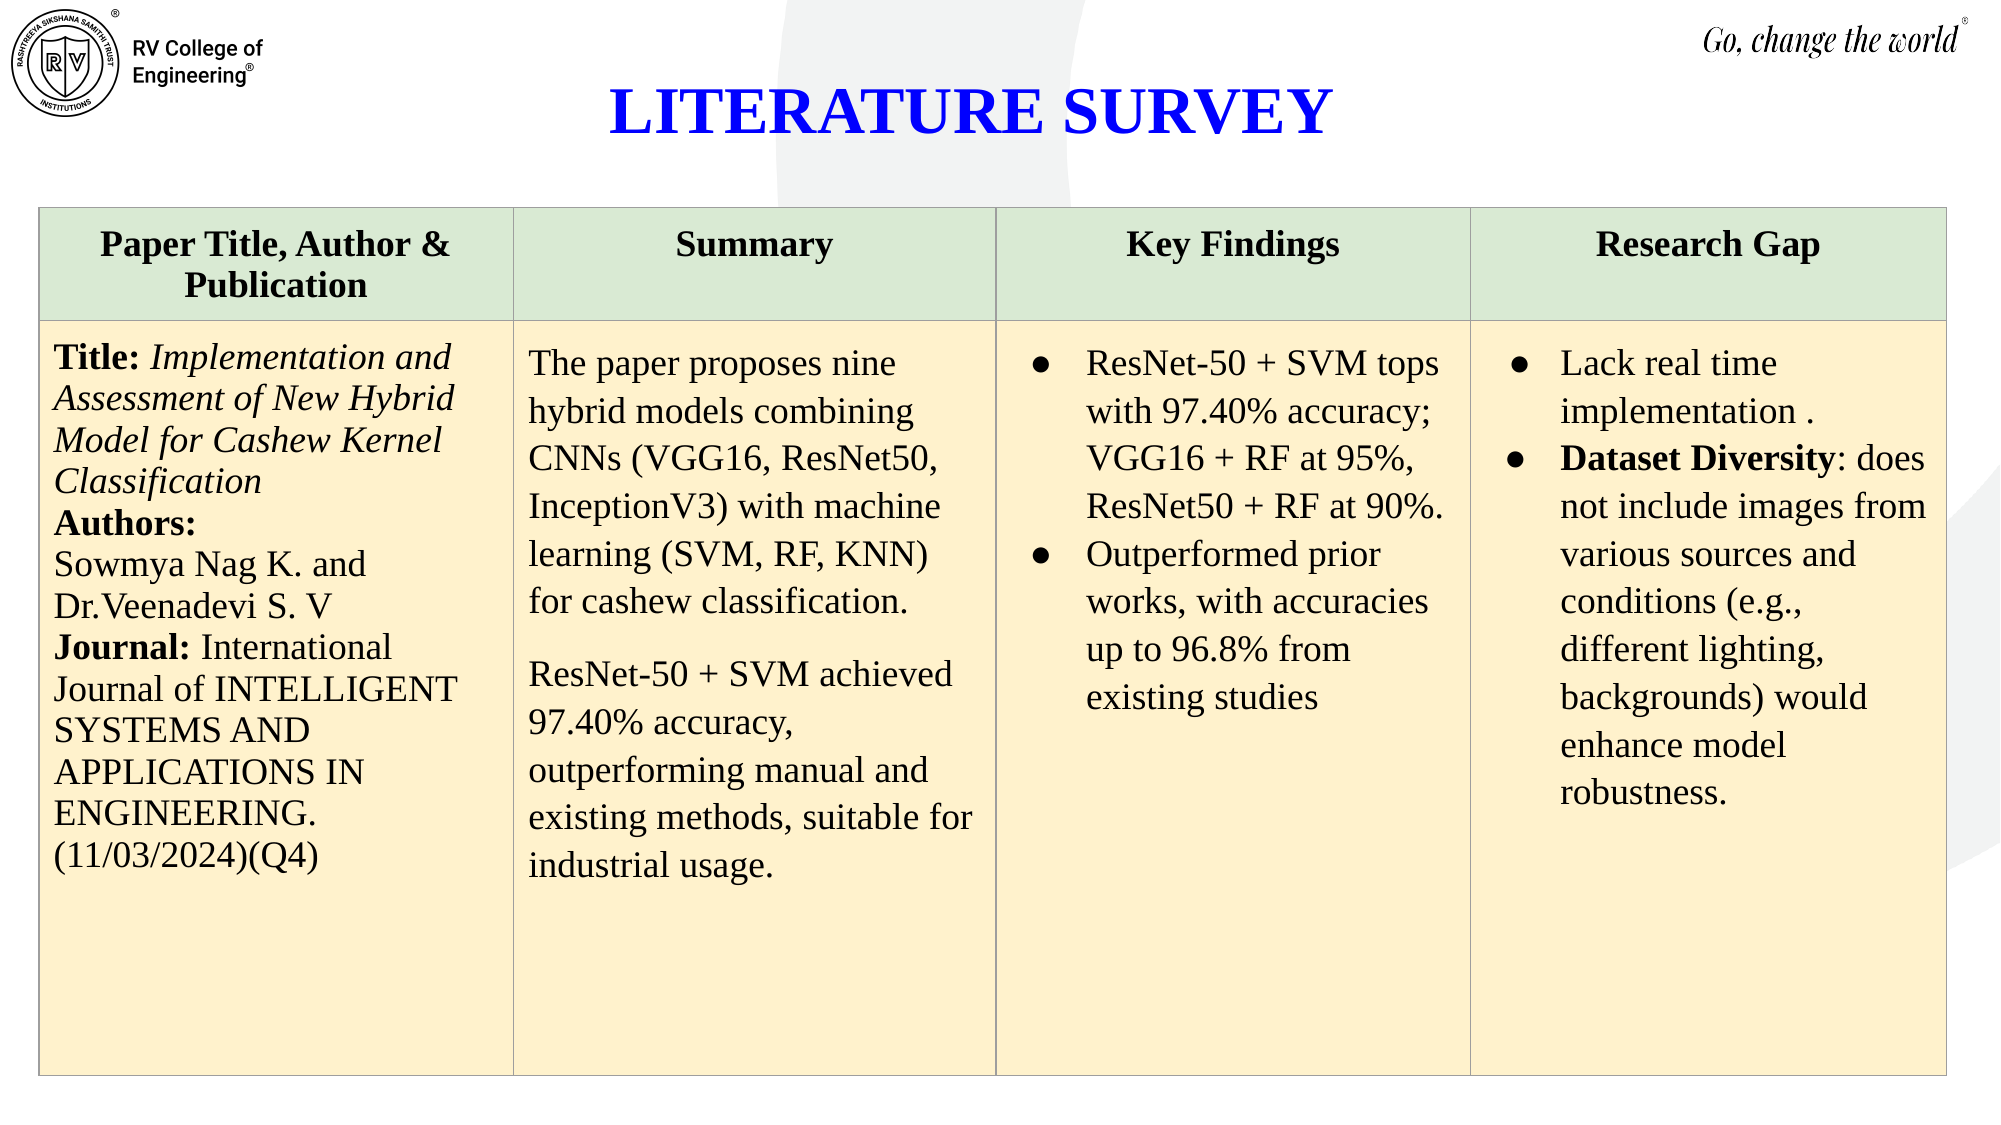

LITERATURE SURVEY
| Paper Title, Author & Publication | Summary | Key Findings | Research Gap |
| --- | --- | --- | --- |
| Title: Implementation and Assessment of New Hybrid Model for Cashew Kernel Classification Authors: Sowmya Nag K. and Dr.Veenadevi S. V Journal: International Journal of INTELLIGENT SYSTEMS AND APPLICATIONS IN ENGINEERING. (11/03/2024)(Q4) | The paper proposes nine hybrid models combining CNNs (VGG16, ResNet50, InceptionV3) with machine learning (SVM, RF, KNN) for cashew classification. ResNet-50 + SVM achieved 97.40% accuracy, outperforming manual and existing methods, suitable for industrial usage. | ResNet-50 + SVM tops with 97.40% accuracy; VGG16 + RF at 95%, ResNet50 + RF at 90%. Outperformed prior works, with accuracies up to 96.8% from existing studies | Lack real time implementation . Dataset Diversity: does not include images from various sources and conditions (e.g., different lighting, backgrounds) would enhance model robustness. |